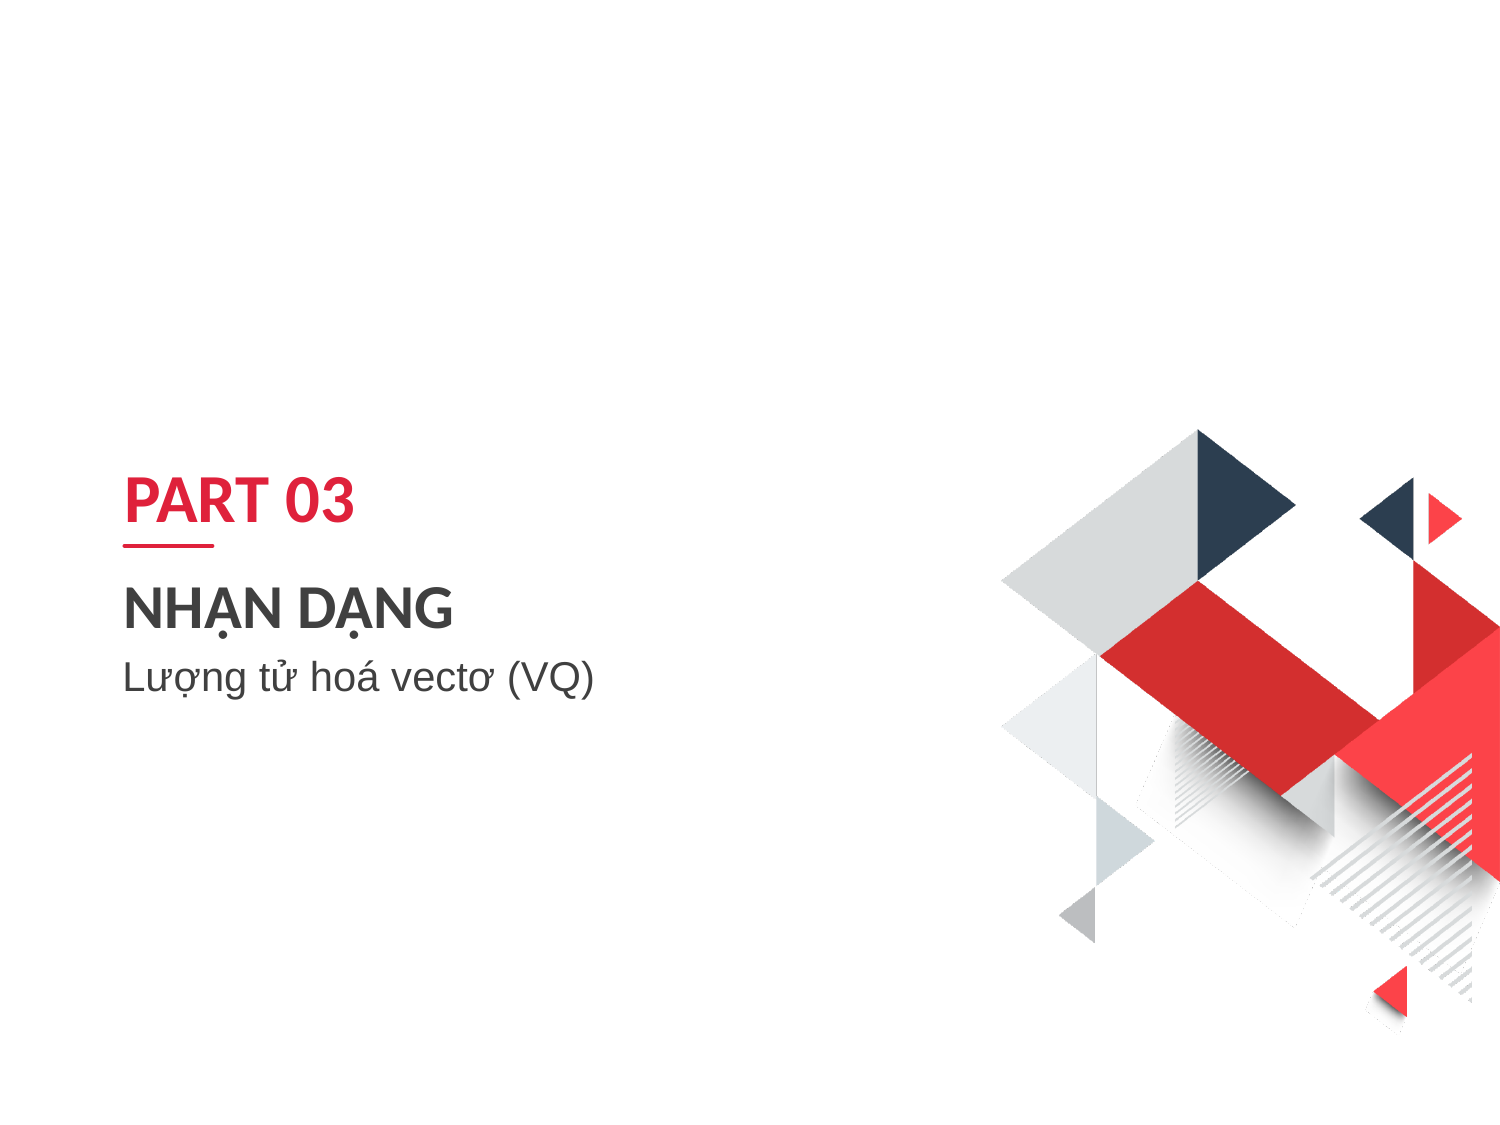

PART 03
NHẬN DẠNG
Lượng tử hoá vectơ (VQ)